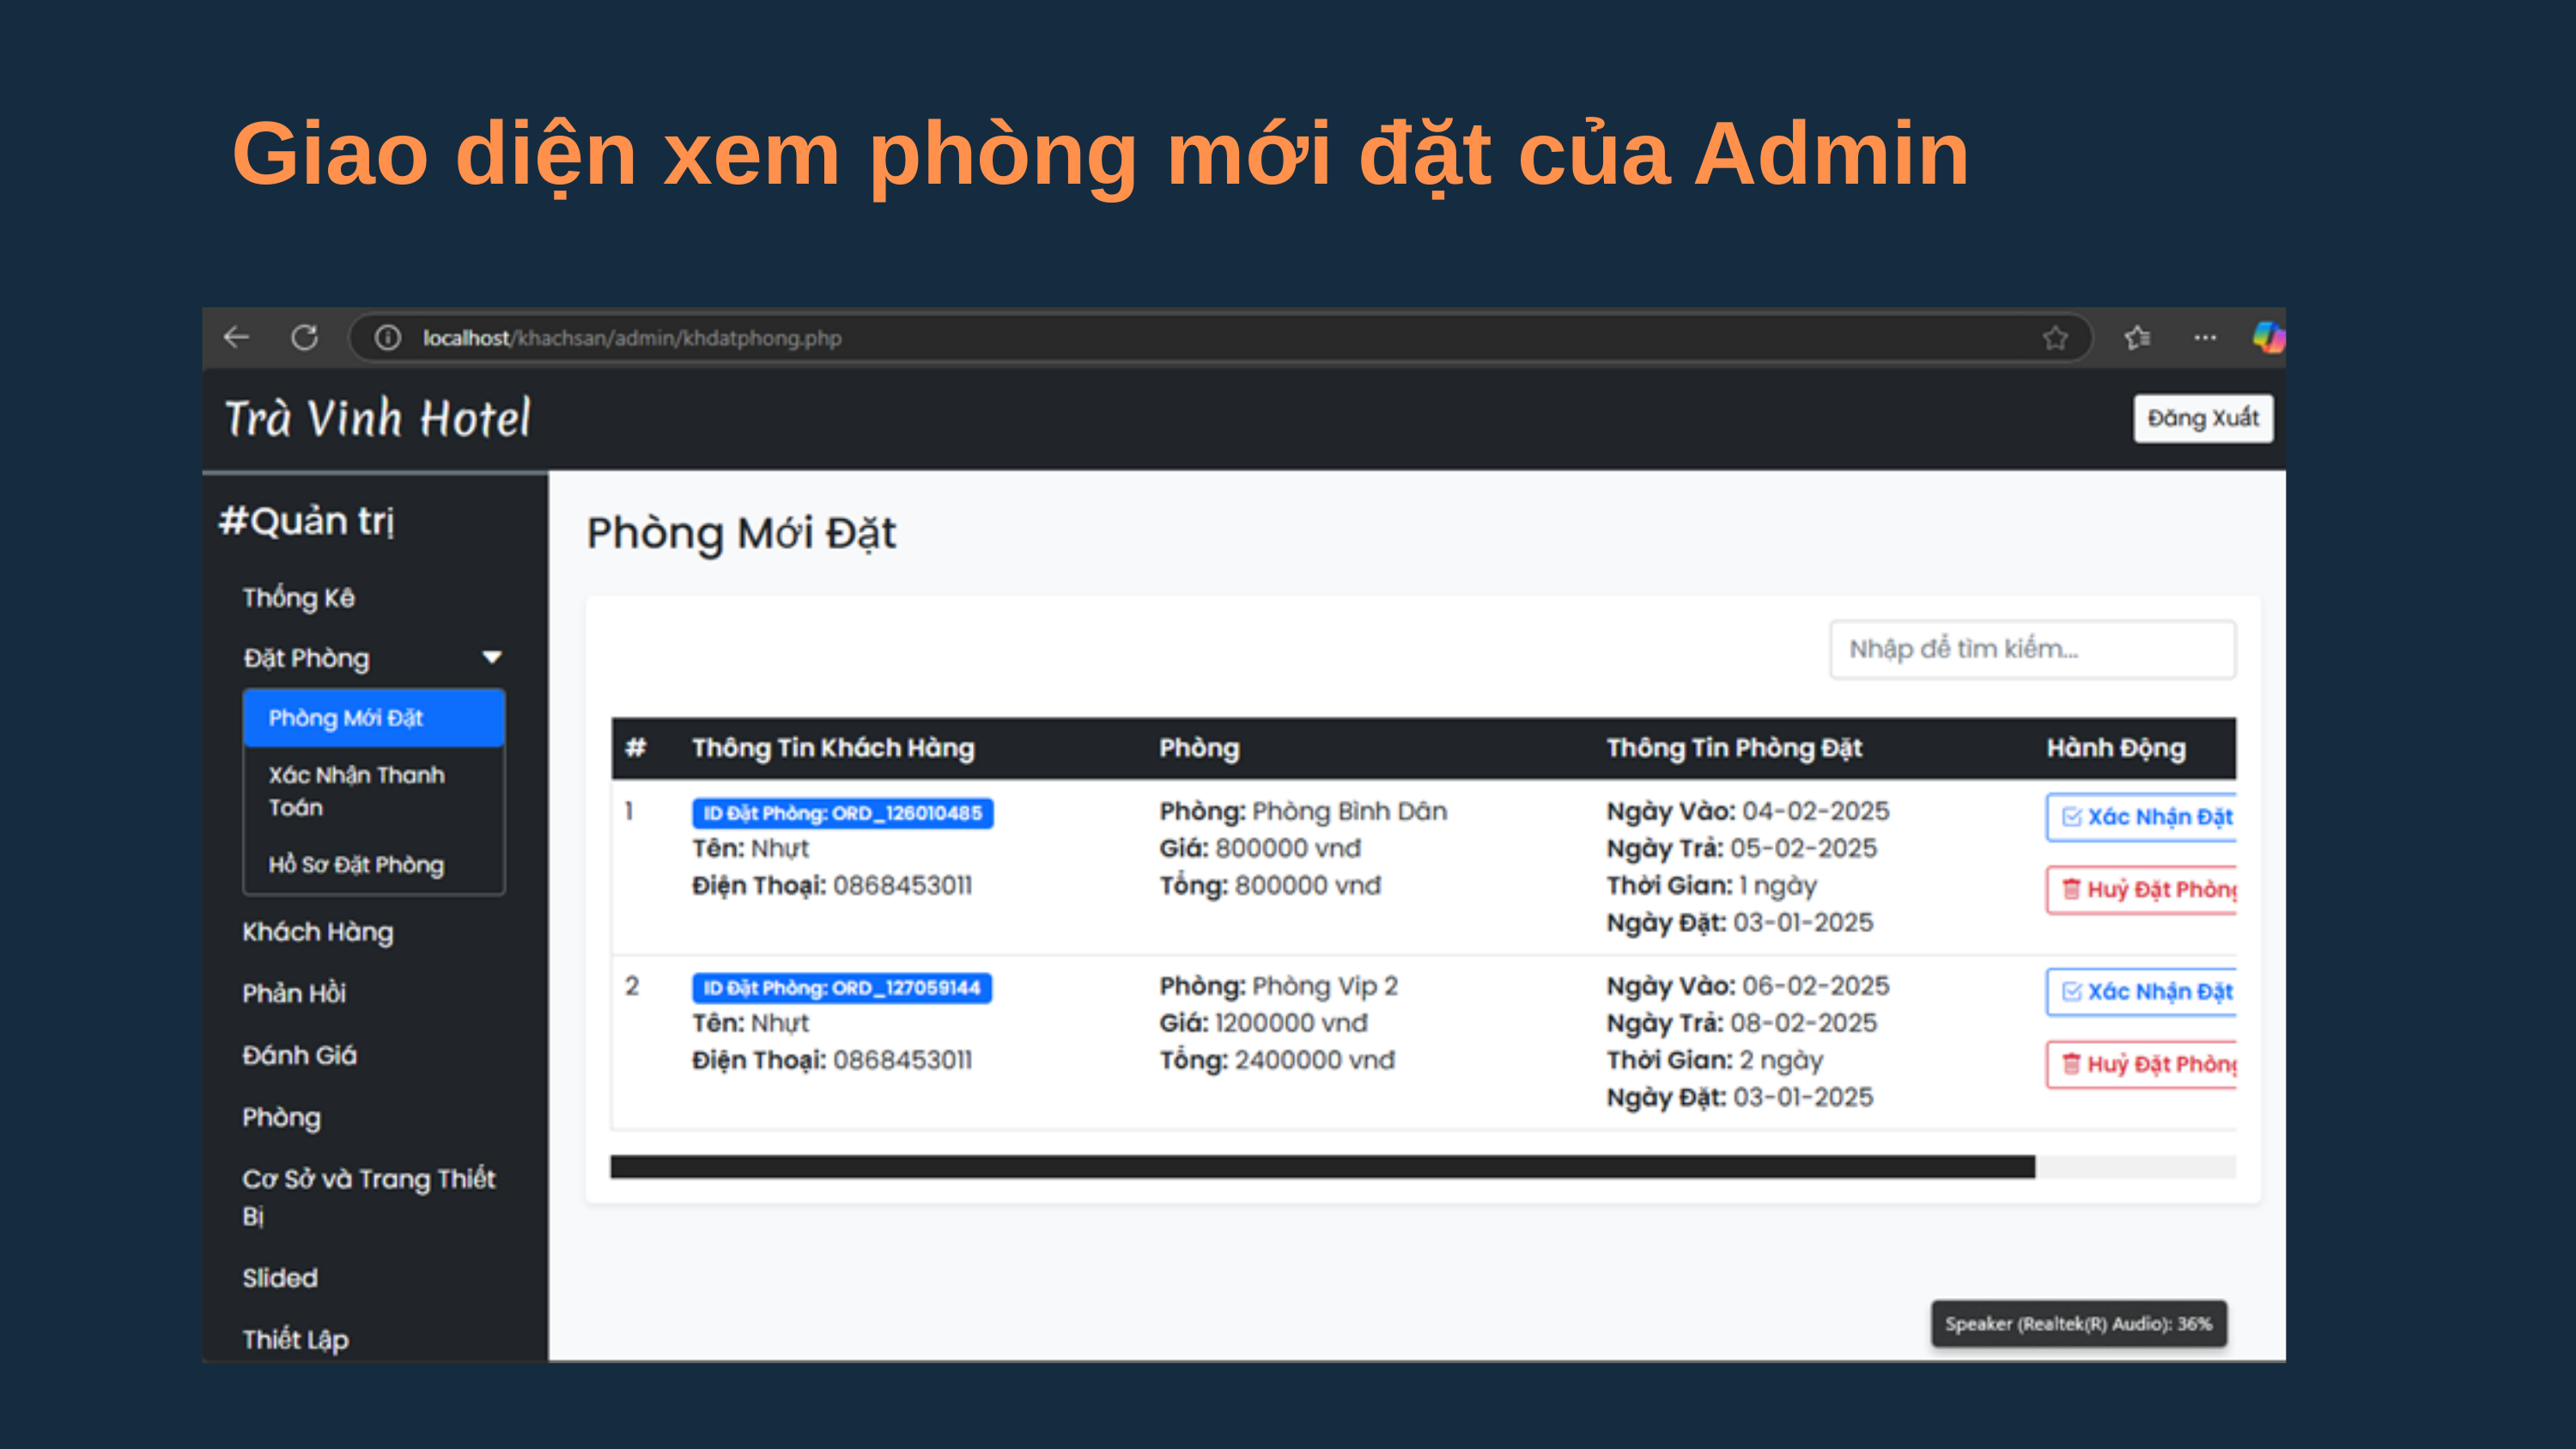

Giao diện xem phòng mới đặt của Admin